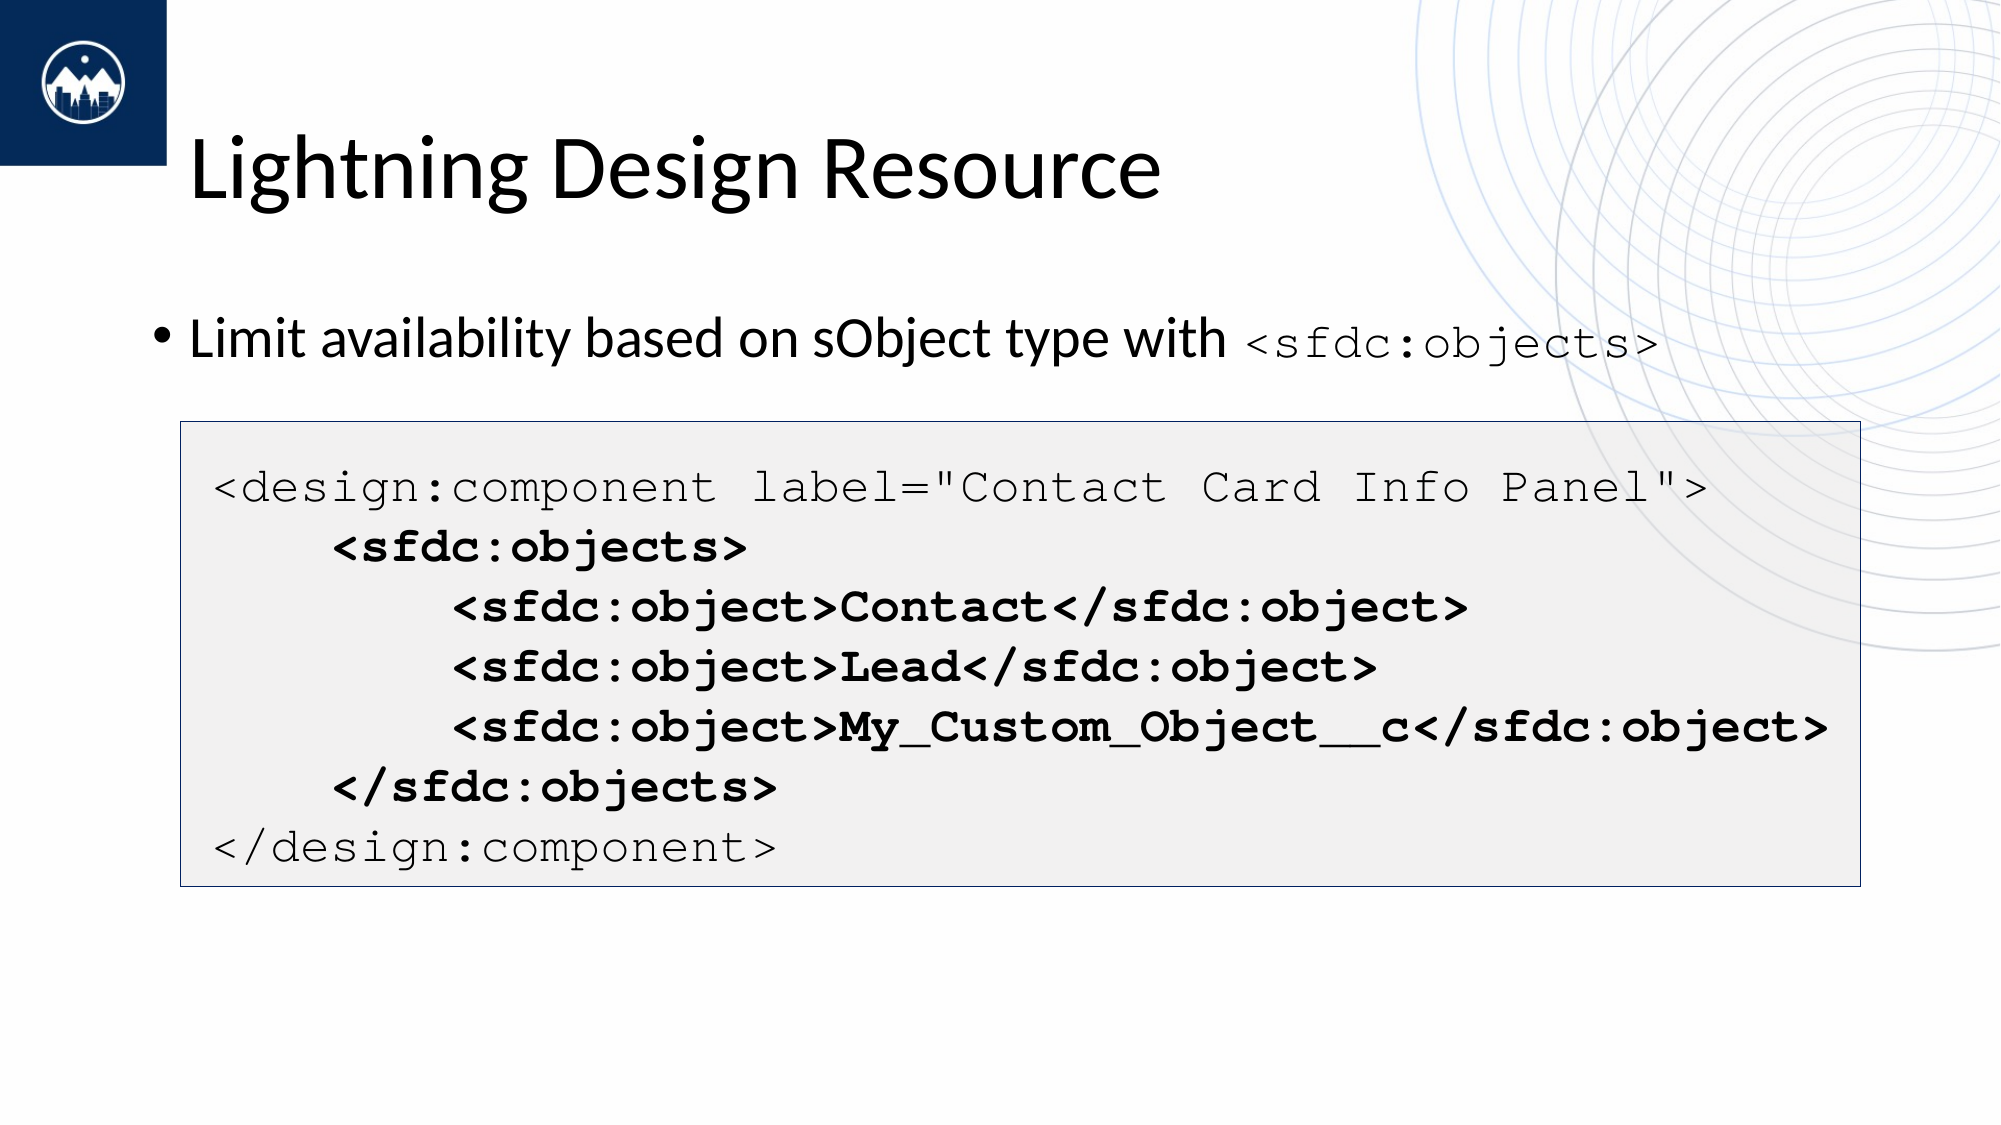

# Lightning Design Resource
Limit availability based on sObject type with <sfdc:objects>
<design:component label="Contact Card Info Panel">
    <sfdc:objects>
        <sfdc:object>Contact</sfdc:object>
        <sfdc:object>Lead</sfdc:object>
        <sfdc:object>My_Custom_Object__c</sfdc:object>
    </sfdc:objects>
</design:component>